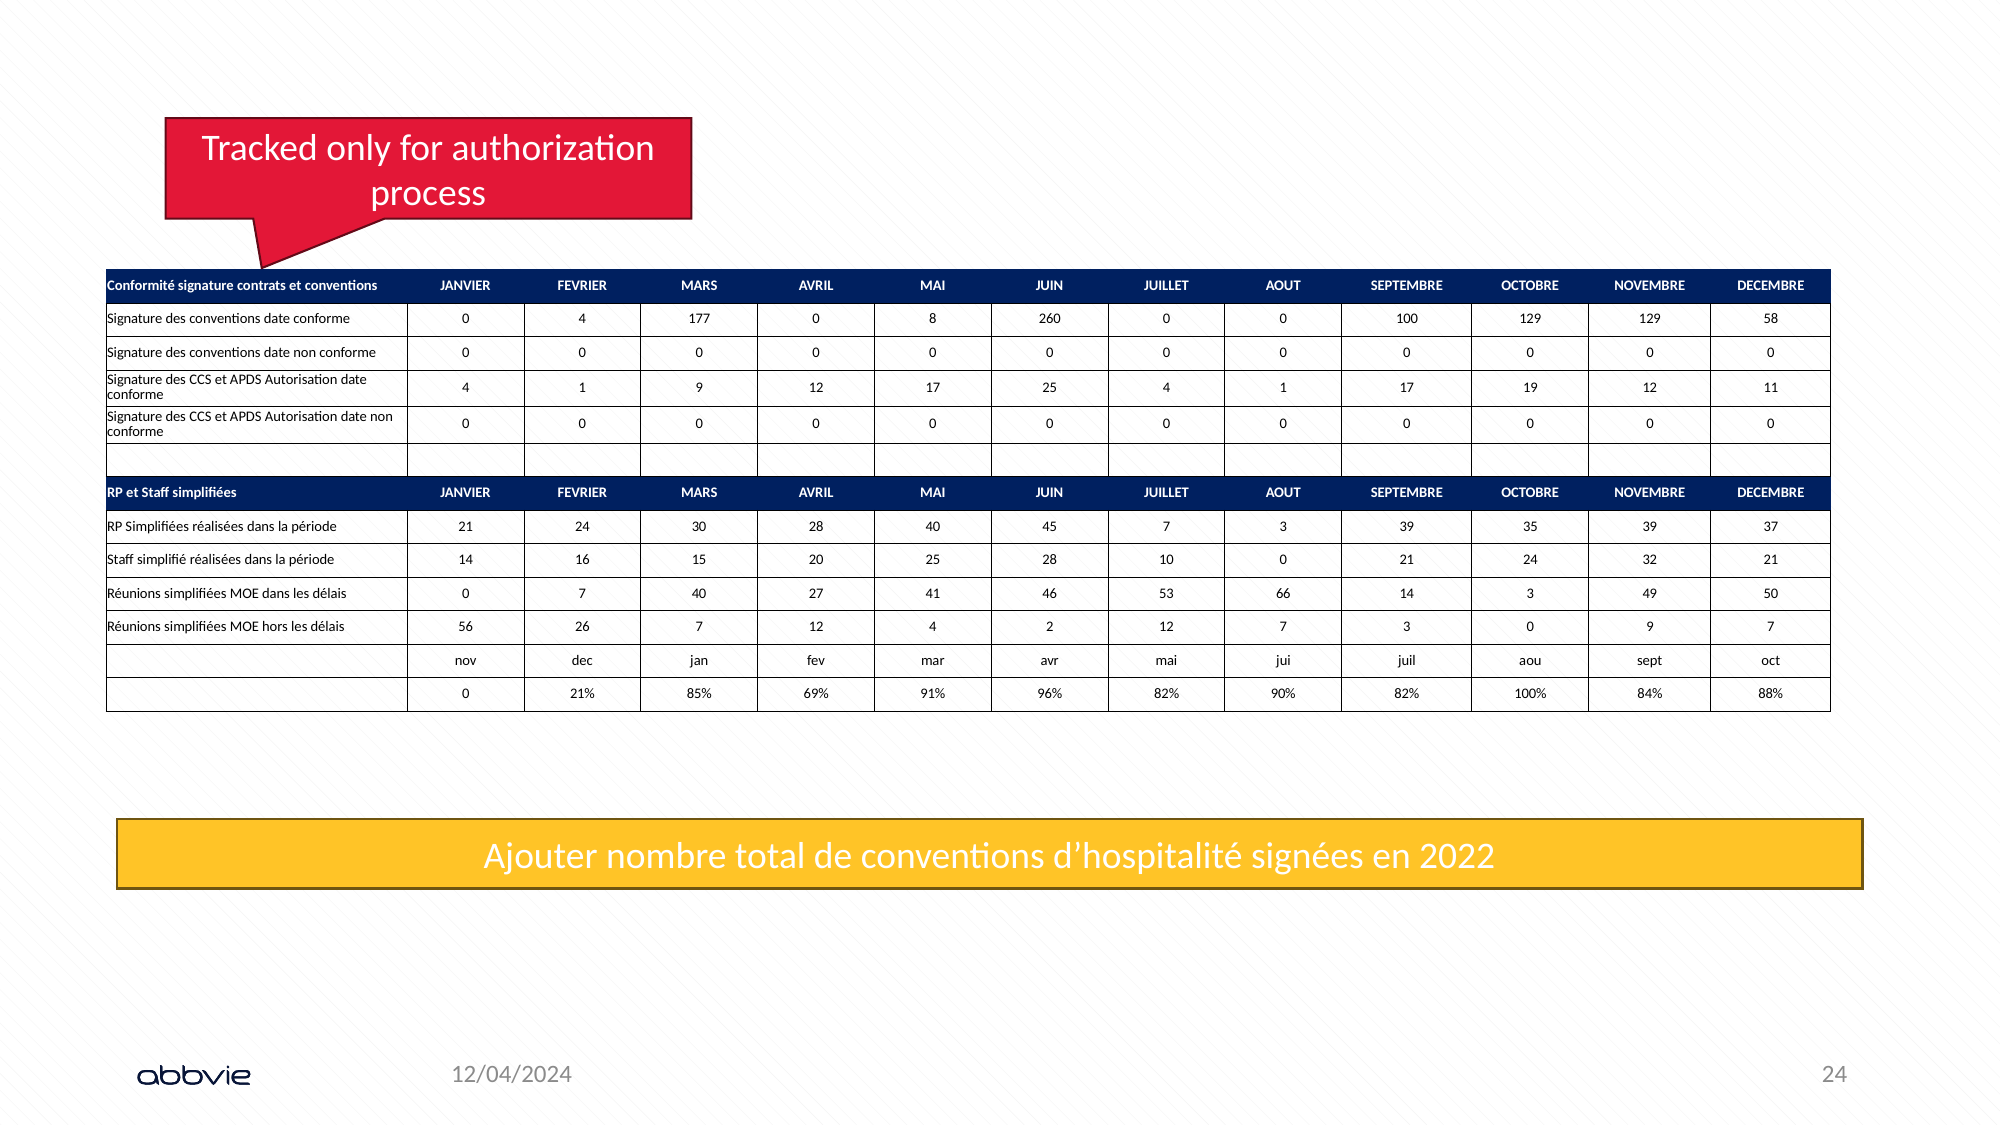

Tracked only for authorization process
| Conformité signature contrats et conventions | JANVIER | FEVRIER | MARS | AVRIL | MAI | JUIN | JUILLET | AOUT | SEPTEMBRE | OCTOBRE | NOVEMBRE | DECEMBRE |
| --- | --- | --- | --- | --- | --- | --- | --- | --- | --- | --- | --- | --- |
| Signature des conventions date conforme | 0 | 4 | 177 | 0 | 8 | 260 | 0 | 0 | 100 | 129 | 129 | 58 |
| Signature des conventions date non conforme | 0 | 0 | 0 | 0 | 0 | 0 | 0 | 0 | 0 | 0 | 0 | 0 |
| Signature des CCS et APDS Autorisation date conforme | 4 | 1 | 9 | 12 | 17 | 25 | 4 | 1 | 17 | 19 | 12 | 11 |
| Signature des CCS et APDS Autorisation date non conforme | 0 | 0 | 0 | 0 | 0 | 0 | 0 | 0 | 0 | 0 | 0 | 0 |
|  |  |  |  |  |  |  |  |  |  |  |  |  |
| RP et Staff simplifiées | JANVIER | FEVRIER | MARS | AVRIL | MAI | JUIN | JUILLET | AOUT | SEPTEMBRE | OCTOBRE | NOVEMBRE | DECEMBRE |
| RP Simplifiées réalisées dans la période | 21 | 24 | 30 | 28 | 40 | 45 | 7 | 3 | 39 | 35 | 39 | 37 |
| Staff simplifié réalisées dans la période | 14 | 16 | 15 | 20 | 25 | 28 | 10 | 0 | 21 | 24 | 32 | 21 |
| Réunions simplifiées MOE dans les délais | 0 | 7 | 40 | 27 | 41 | 46 | 53 | 66 | 14 | 3 | 49 | 50 |
| Réunions simplifiées MOE hors les délais | 56 | 26 | 7 | 12 | 4 | 2 | 12 | 7 | 3 | 0 | 9 | 7 |
|  | nov | dec | jan | fev | mar | avr | mai | jui | juil | aou | sept | oct |
|  | 0 | 21% | 85% | 69% | 91% | 96% | 82% | 90% | 82% | 100% | 84% | 88% |
Ajouter nombre total de conventions d’hospitalité signées en 2022
12/04/2024
24